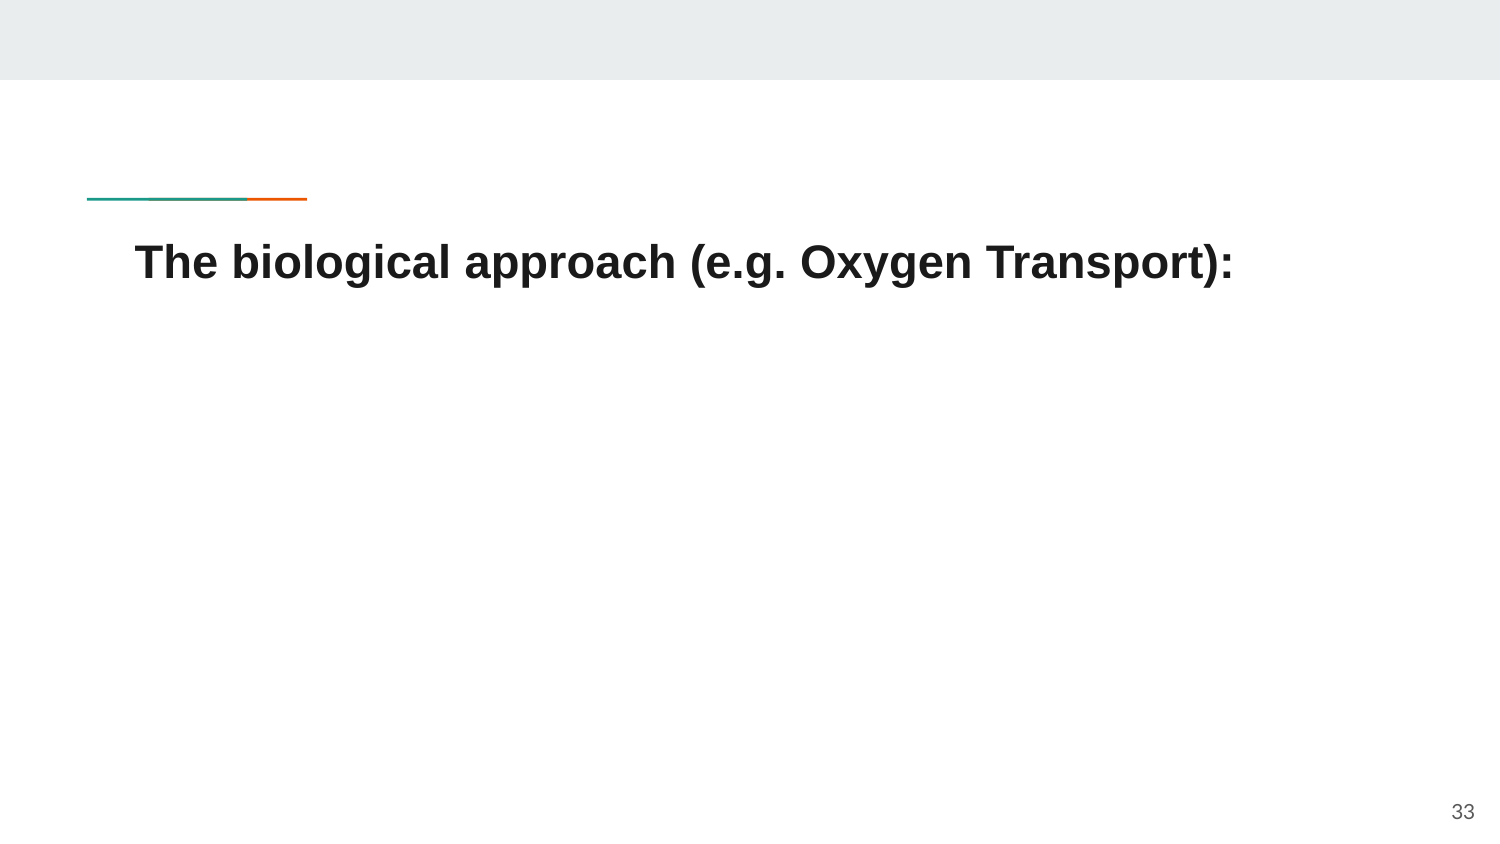

# The biological approach (e.g. Oxygen Transport):
33